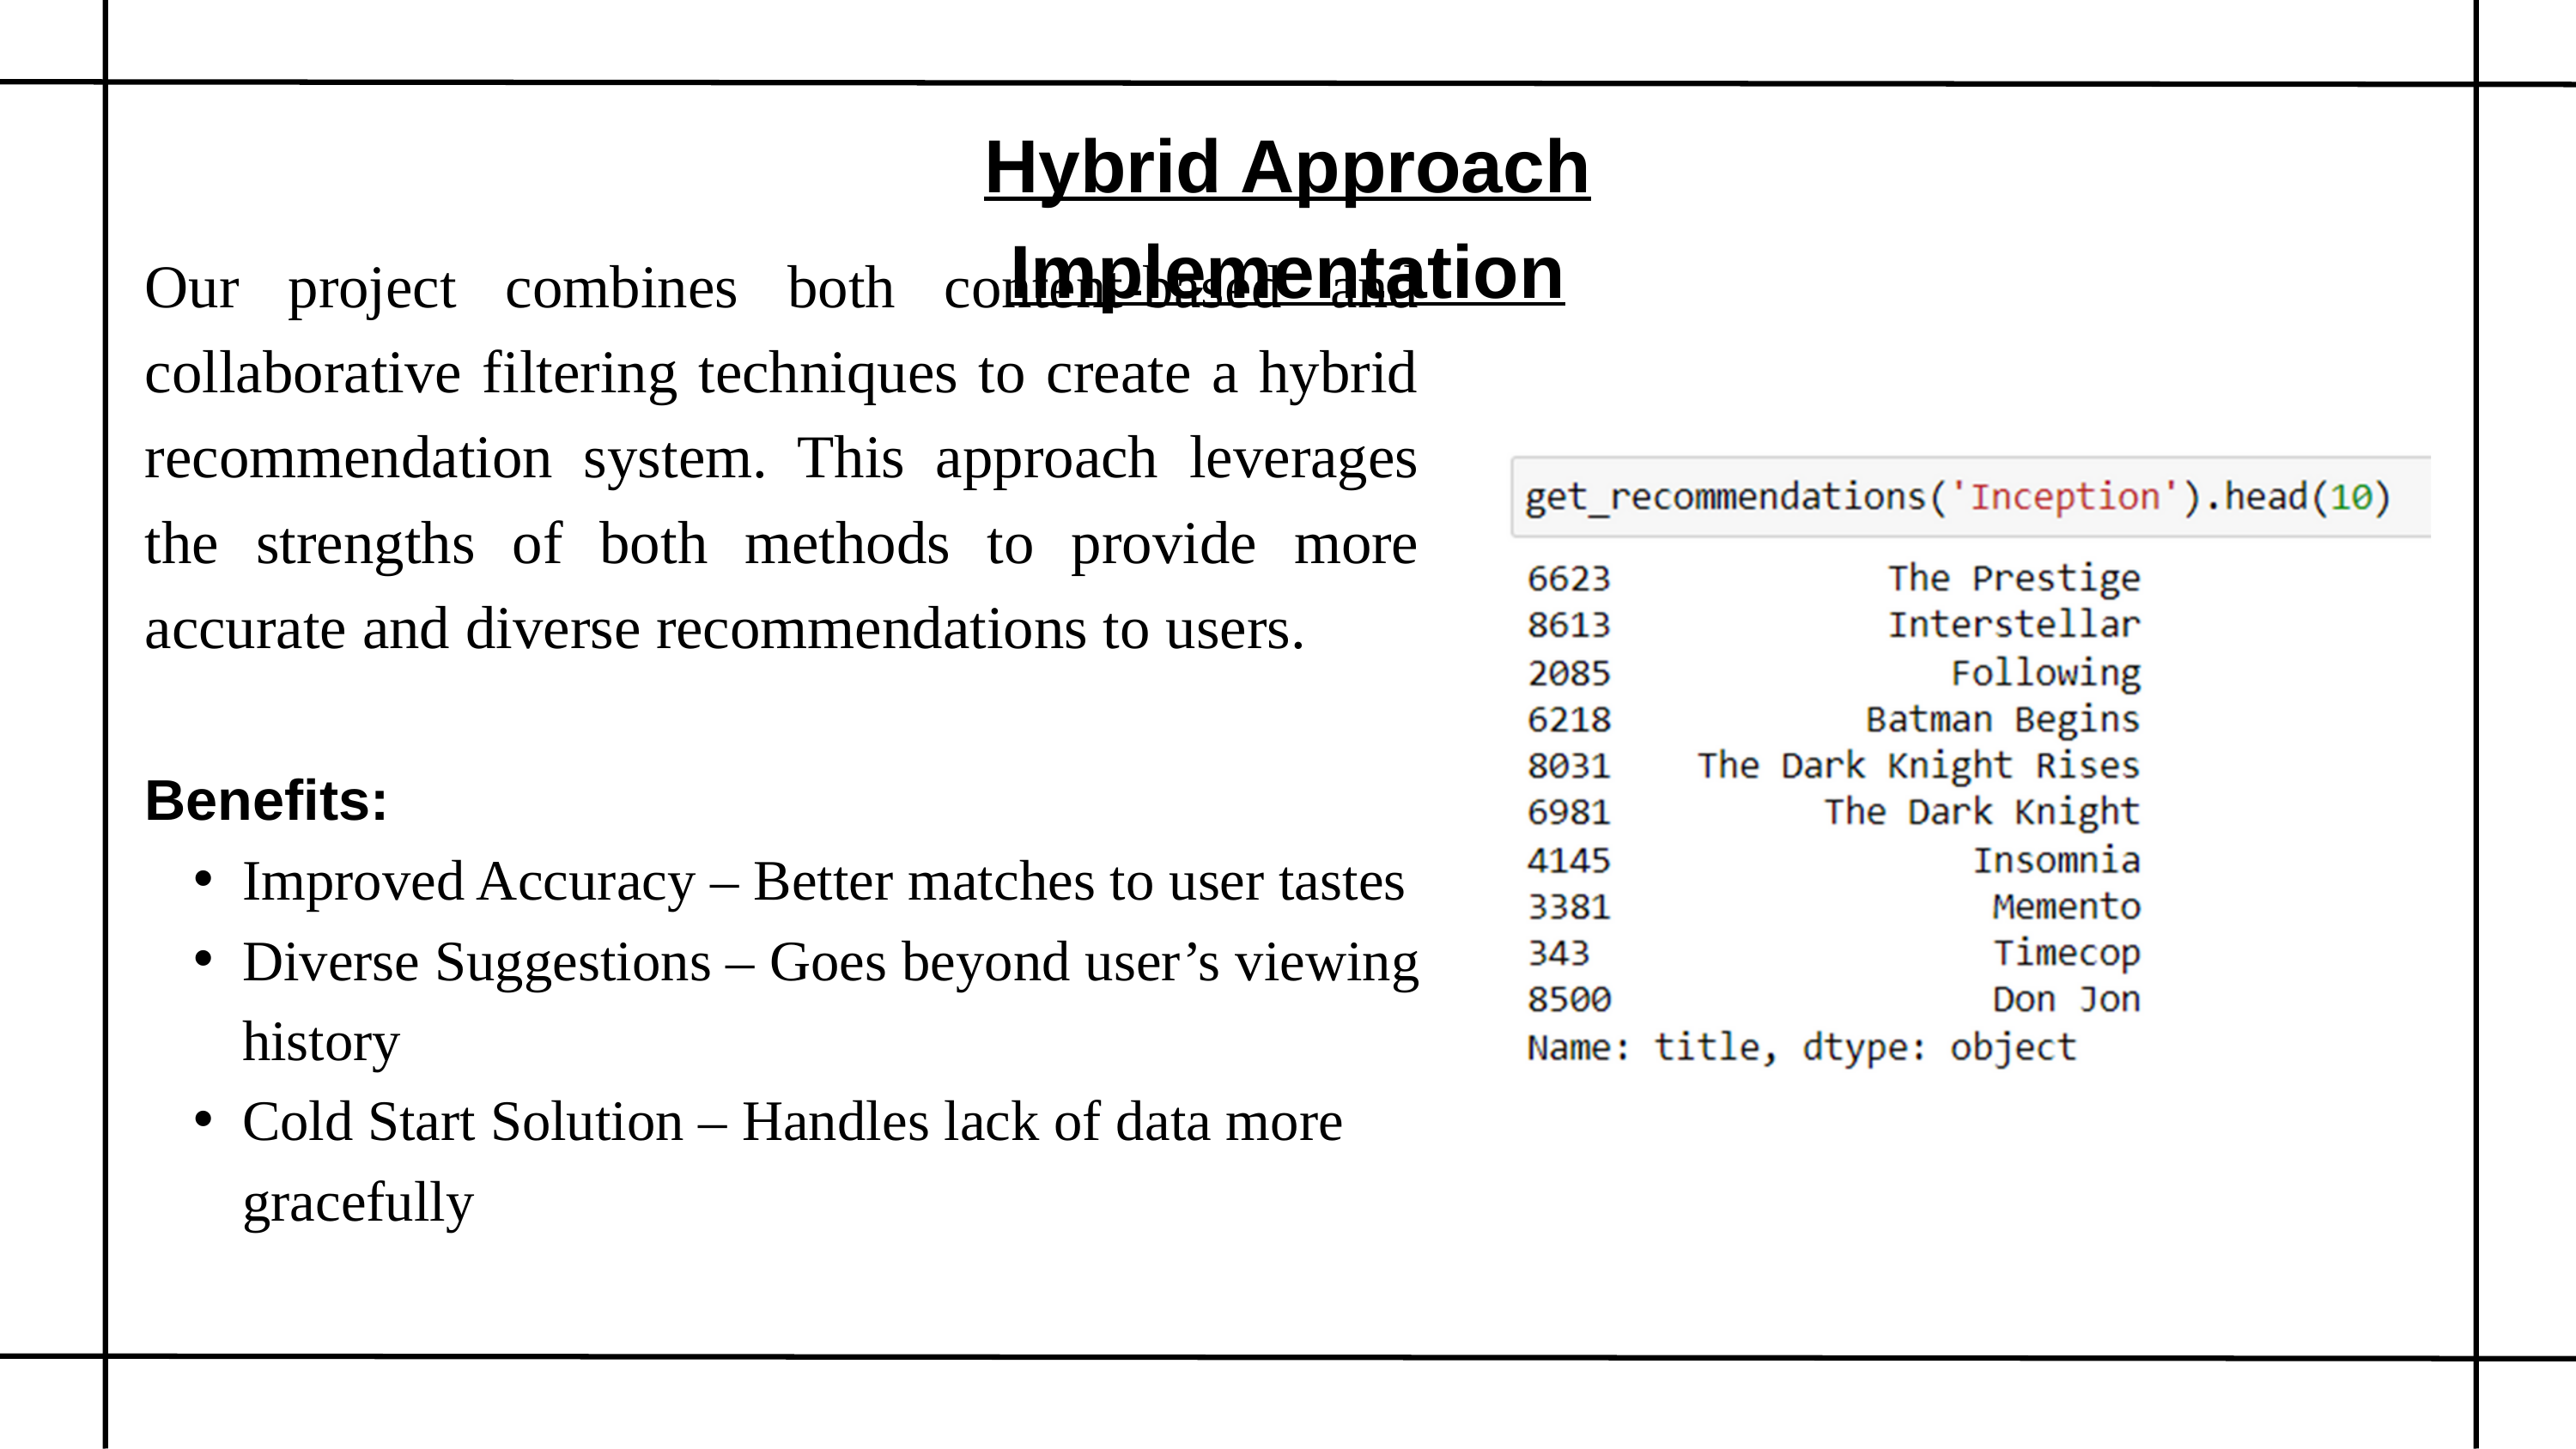

Hybrid Approach Implementation
Our project combines both content-based and collaborative filtering techniques to create a hybrid recommendation system. This approach leverages the strengths of both methods to provide more accurate and diverse recommendations to users.

Benefits:
Improved Accuracy – Better matches to user tastes
Diverse Suggestions – Goes beyond user’s viewing history
Cold Start Solution – Handles lack of data more gracefully